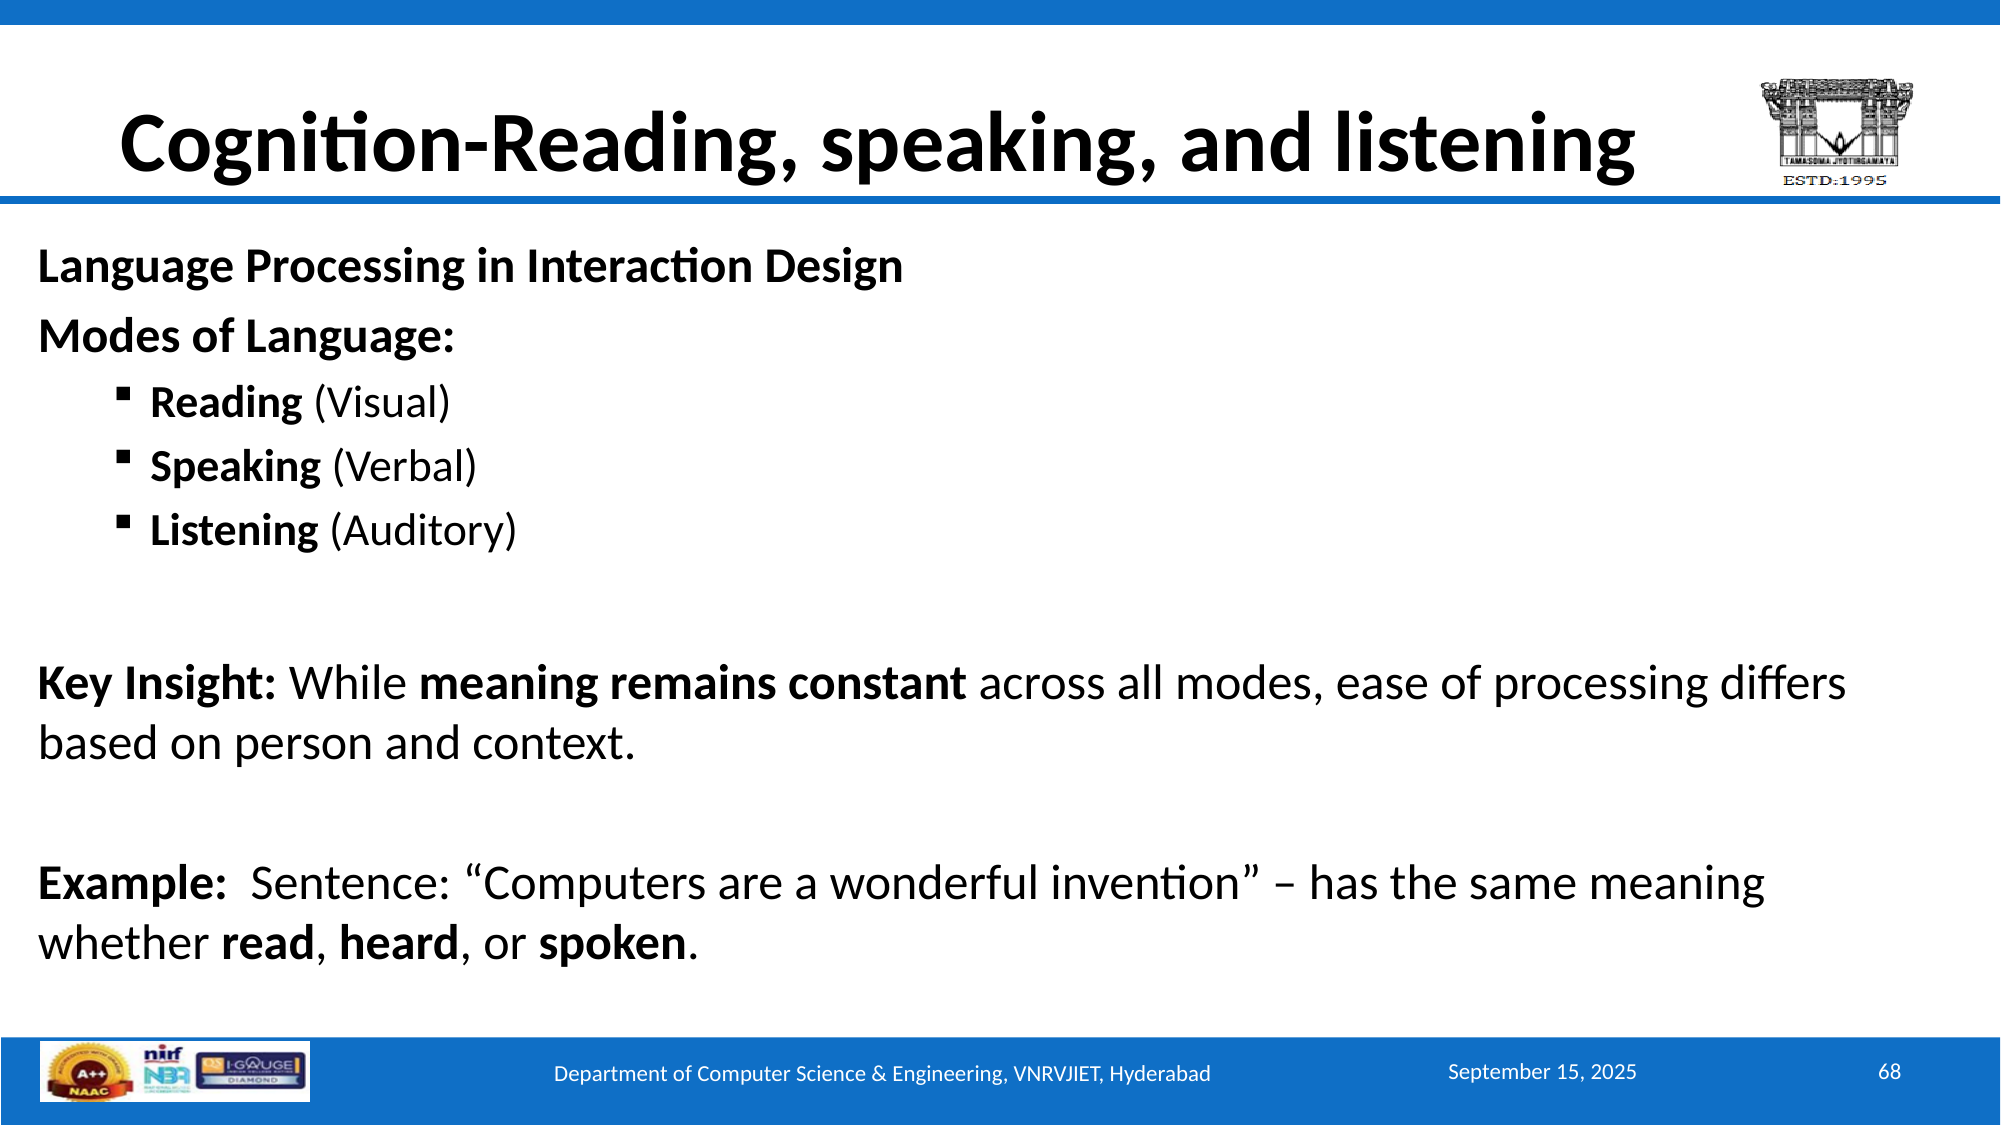

# Cognition-Reading, speaking, and listening
Language Processing in Interaction Design
Modes of Language:
Reading (Visual)
Speaking (Verbal)
Listening (Auditory)

Key Insight: While meaning remains constant across all modes, ease of processing differs based on person and context.

Example:  Sentence: “Computers are a wonderful invention” – has the same meaning whether read, heard, or spoken.

September 15, 2025
68
Department of Computer Science & Engineering, VNRVJIET, Hyderabad